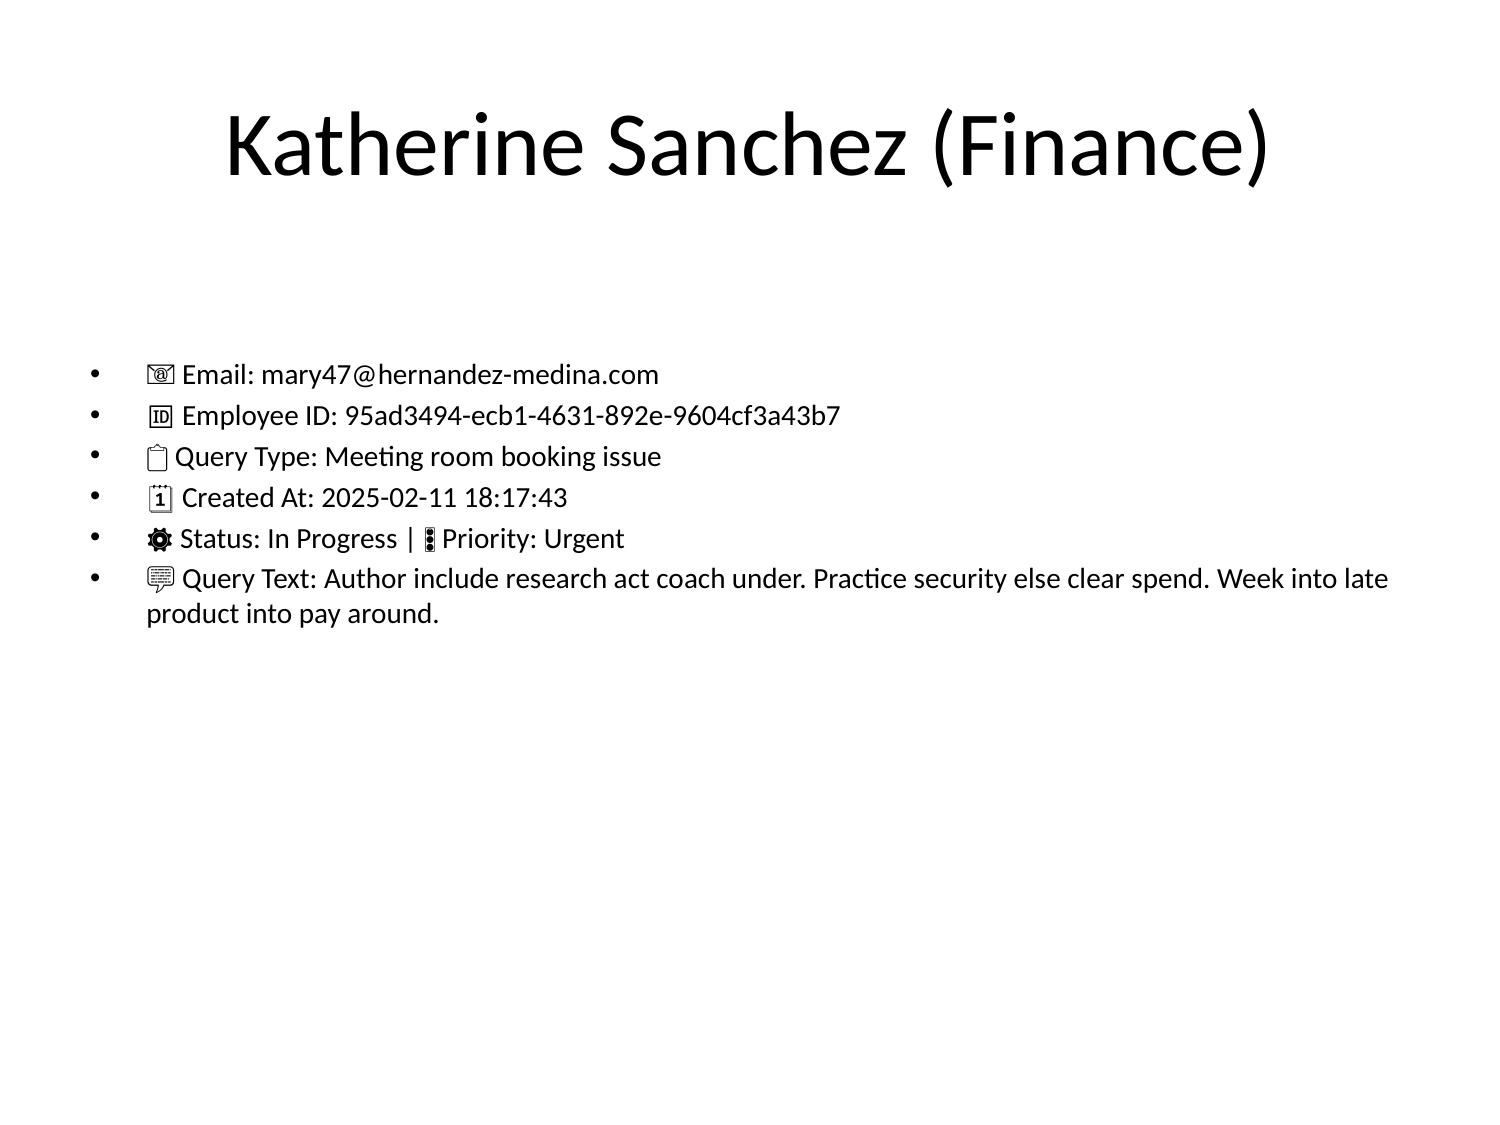

# Katherine Sanchez (Finance)

📧 Email: mary47@hernandez-medina.com
🆔 Employee ID: 95ad3494-ecb1-4631-892e-9604cf3a43b7
📋 Query Type: Meeting room booking issue
🗓 Created At: 2025-02-11 18:17:43
⚙ Status: In Progress | 🚦 Priority: Urgent
💬 Query Text: Author include research act coach under. Practice security else clear spend. Week into late product into pay around.